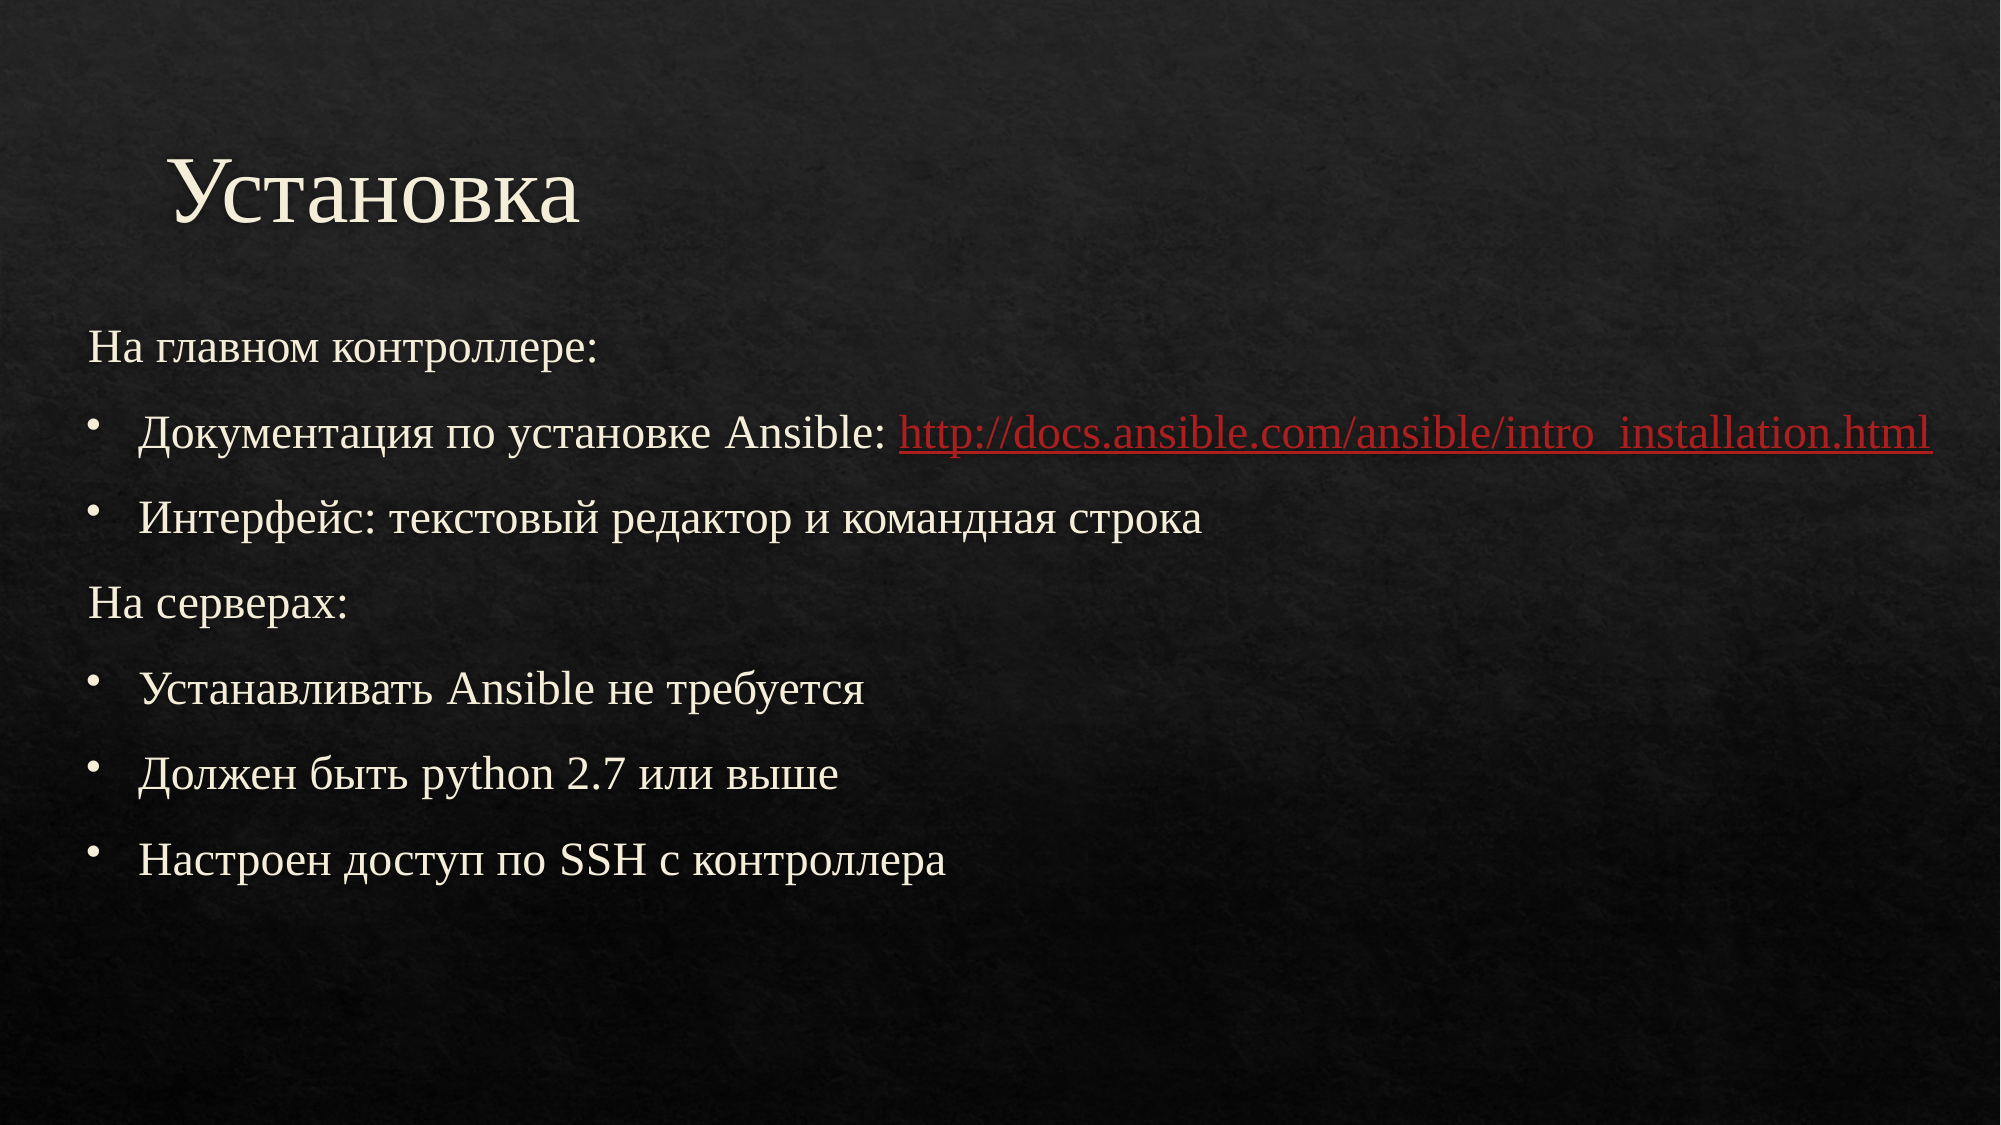

# Установка
На главном контроллере:
Документация по установке Ansible: http://docs.ansible.com/ansible/intro_installation.html
Интерфейс: текстовый редактор и командная строка
На серверах:
Устанавливать Ansible не требуется
Должен быть python 2.7 или выше
Настроен доступ по SSH c контроллера